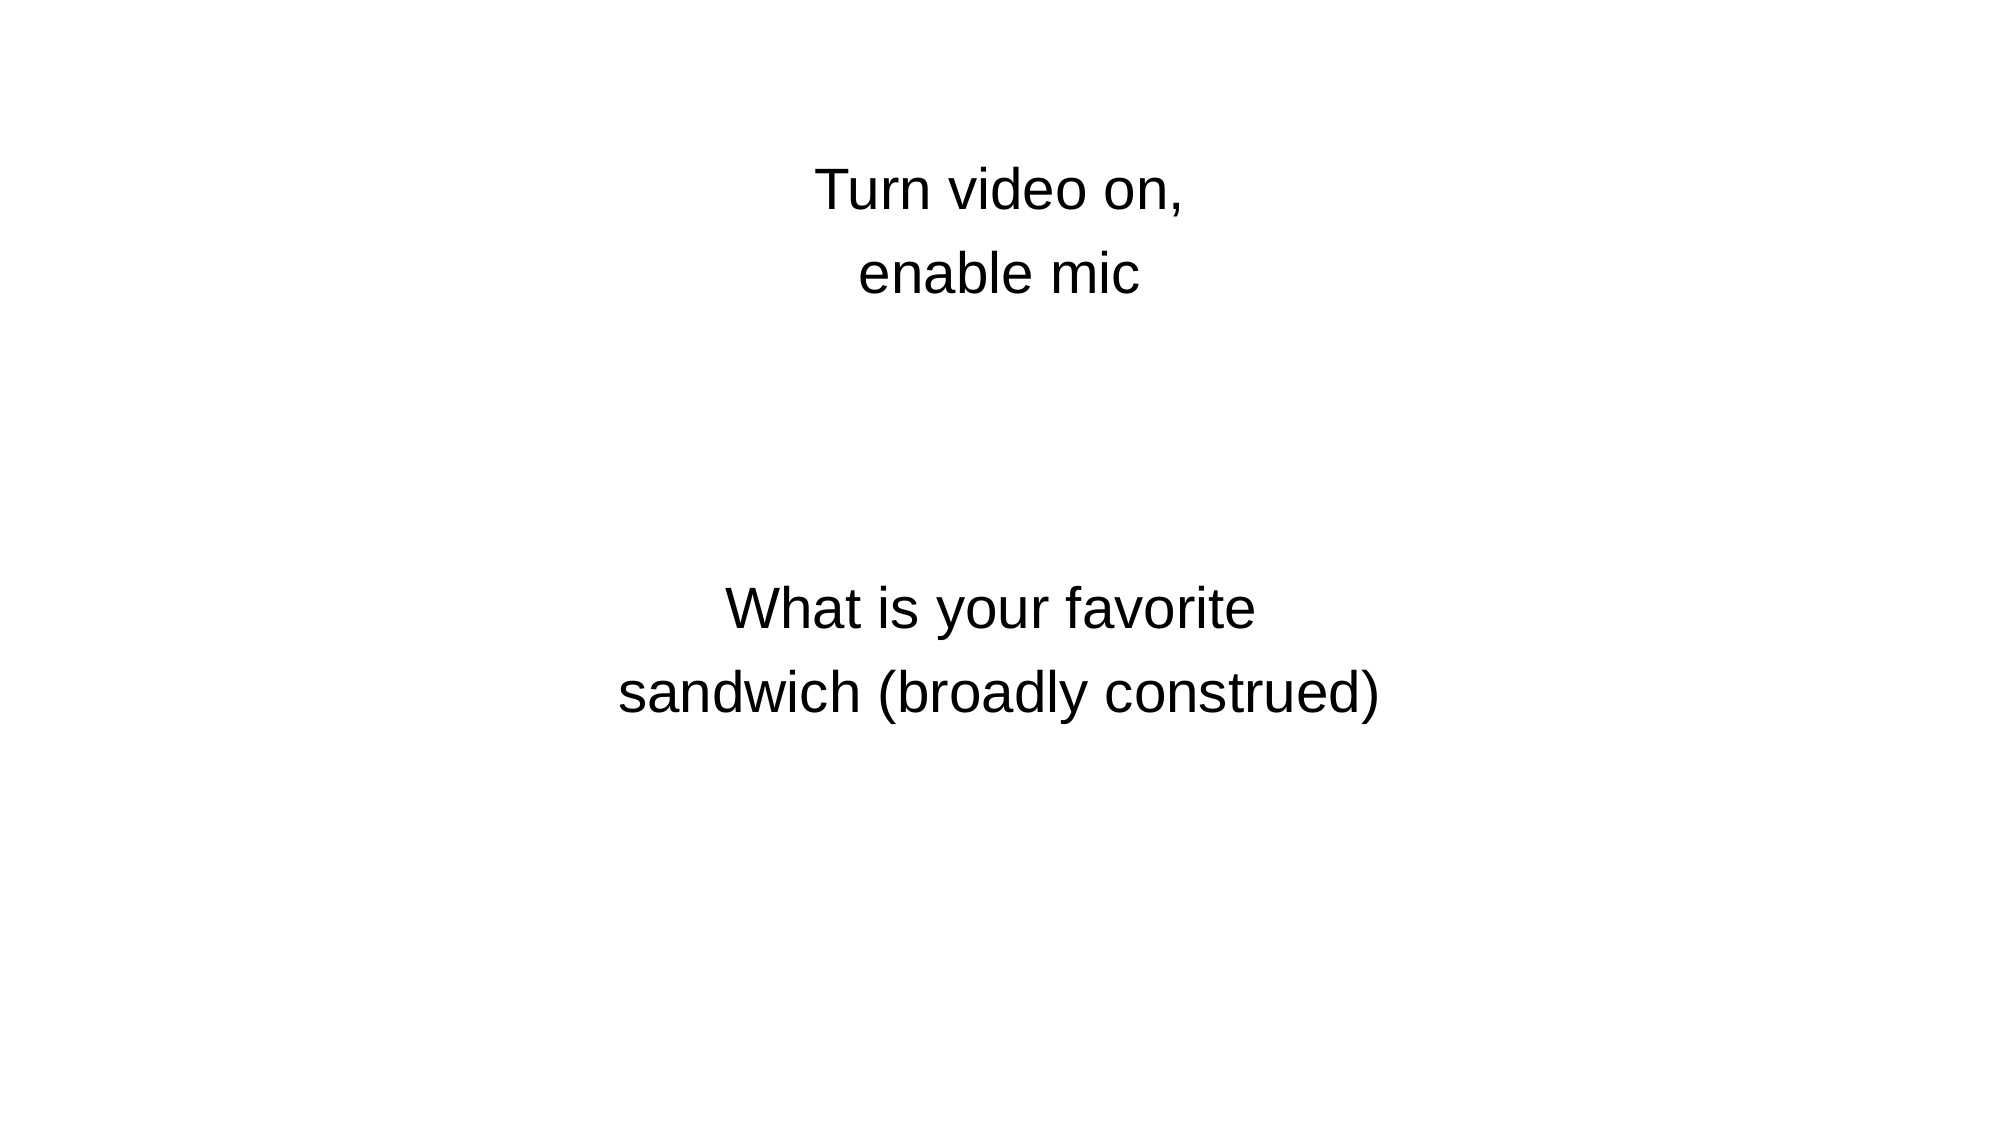

Turn video on,
enable mic

What is your favorite
sandwich (broadly construed)